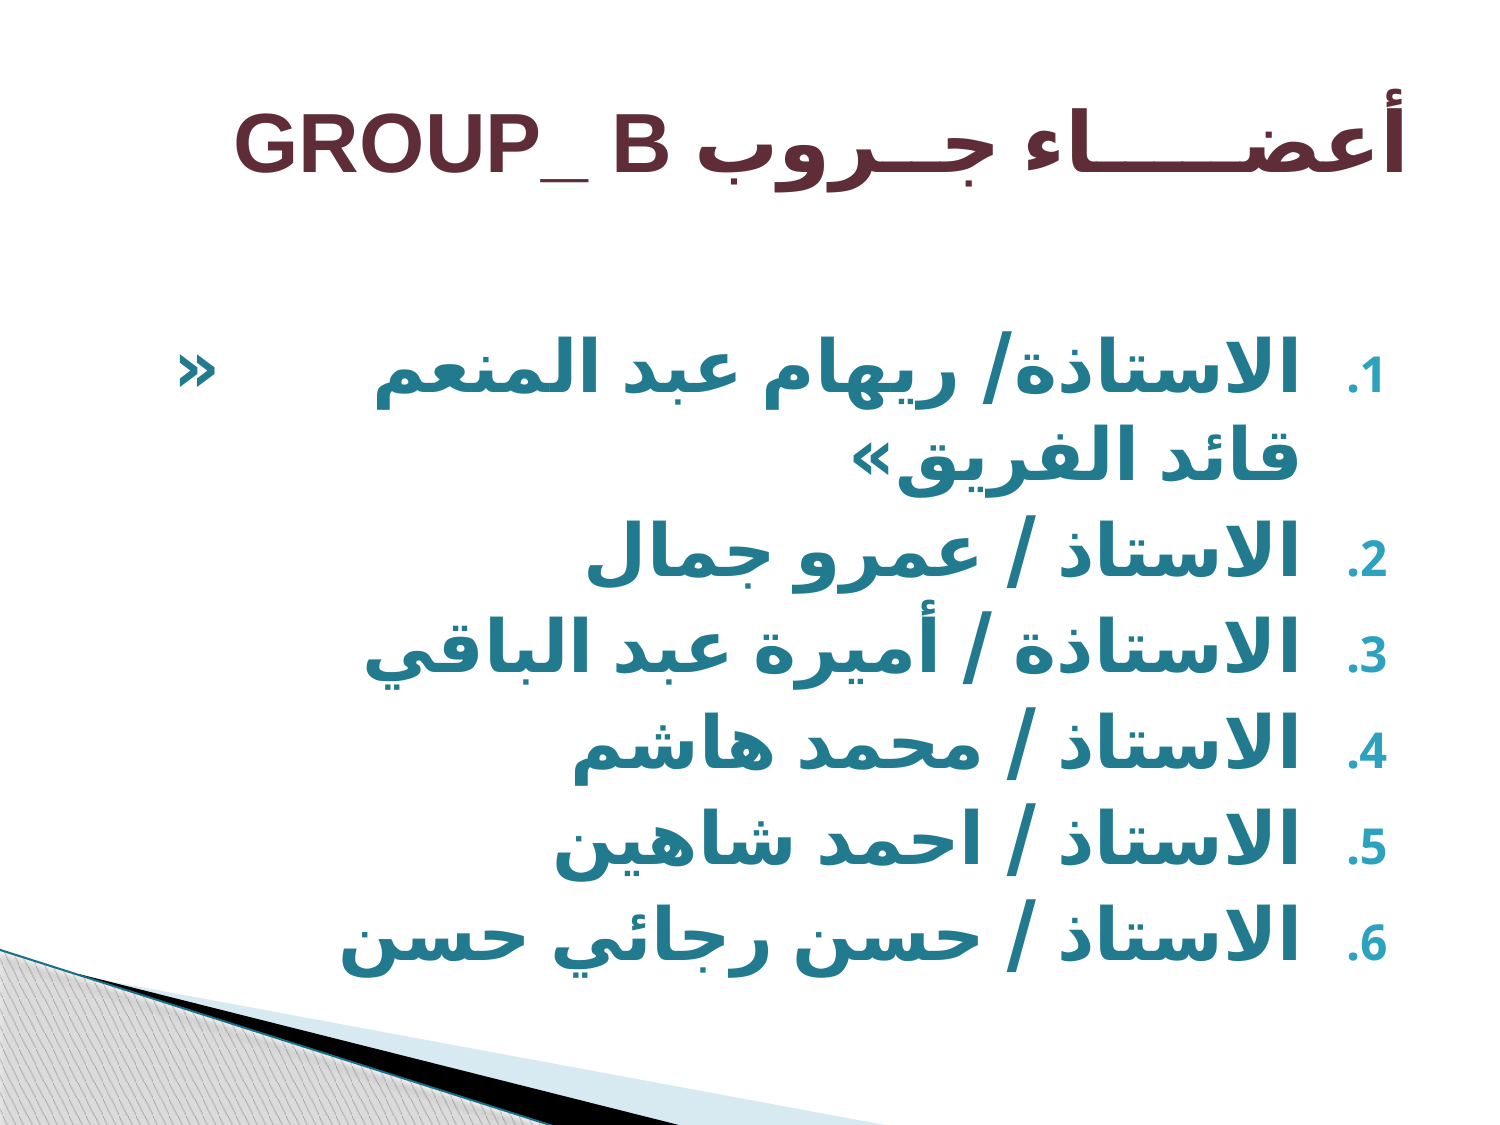

# أعضـــــاء جــروب GROUP_ B
الاستاذة/ ريهام عبد المنعم        « قائد الفريق»
الاستاذ / عمرو جمال
الاستاذة / أميرة عبد الباقي
الاستاذ / محمد هاشم
الاستاذ / احمد شاهين
الاستاذ / حسن رجائي حسن